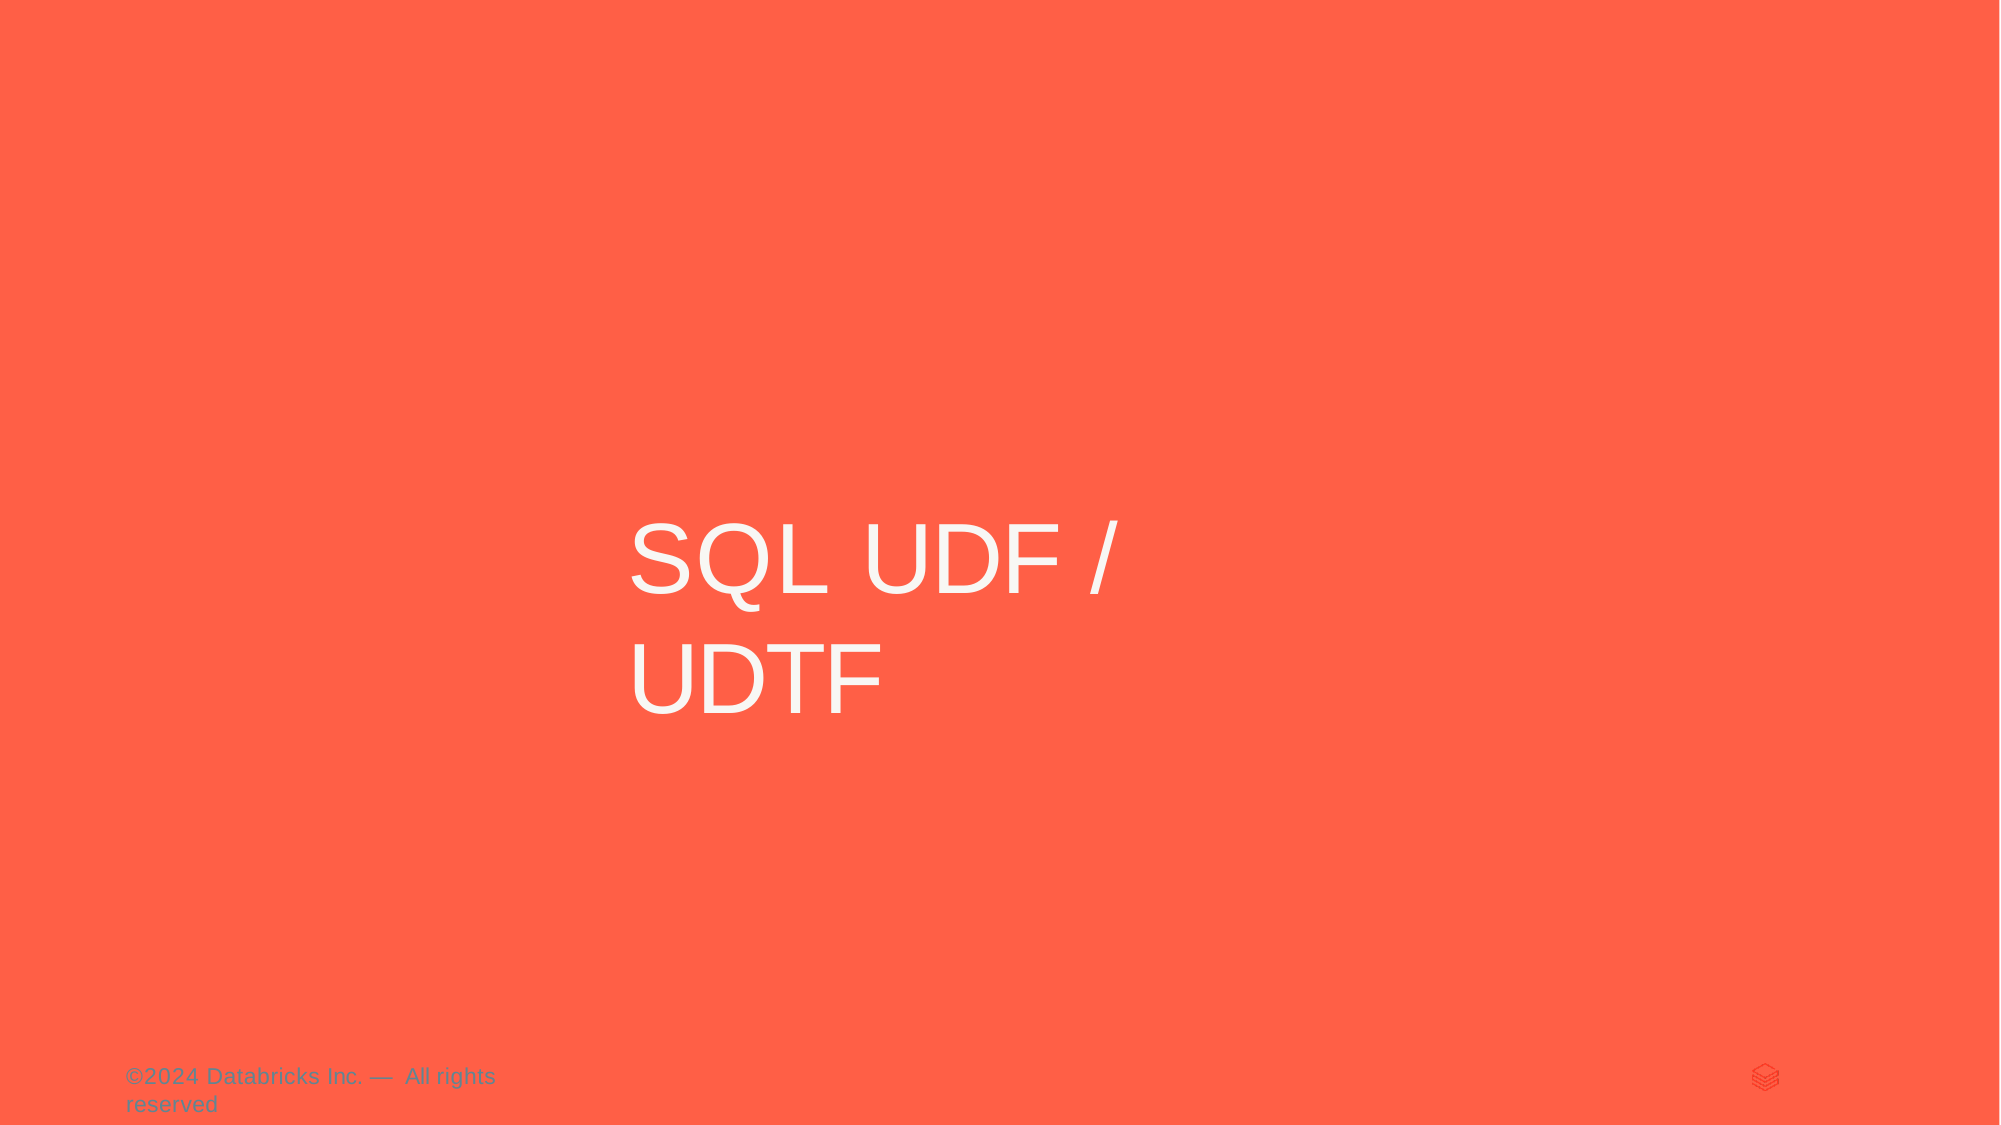

# SQL UDF / UDTF
©2024 Databricks Inc. — All rights reserved